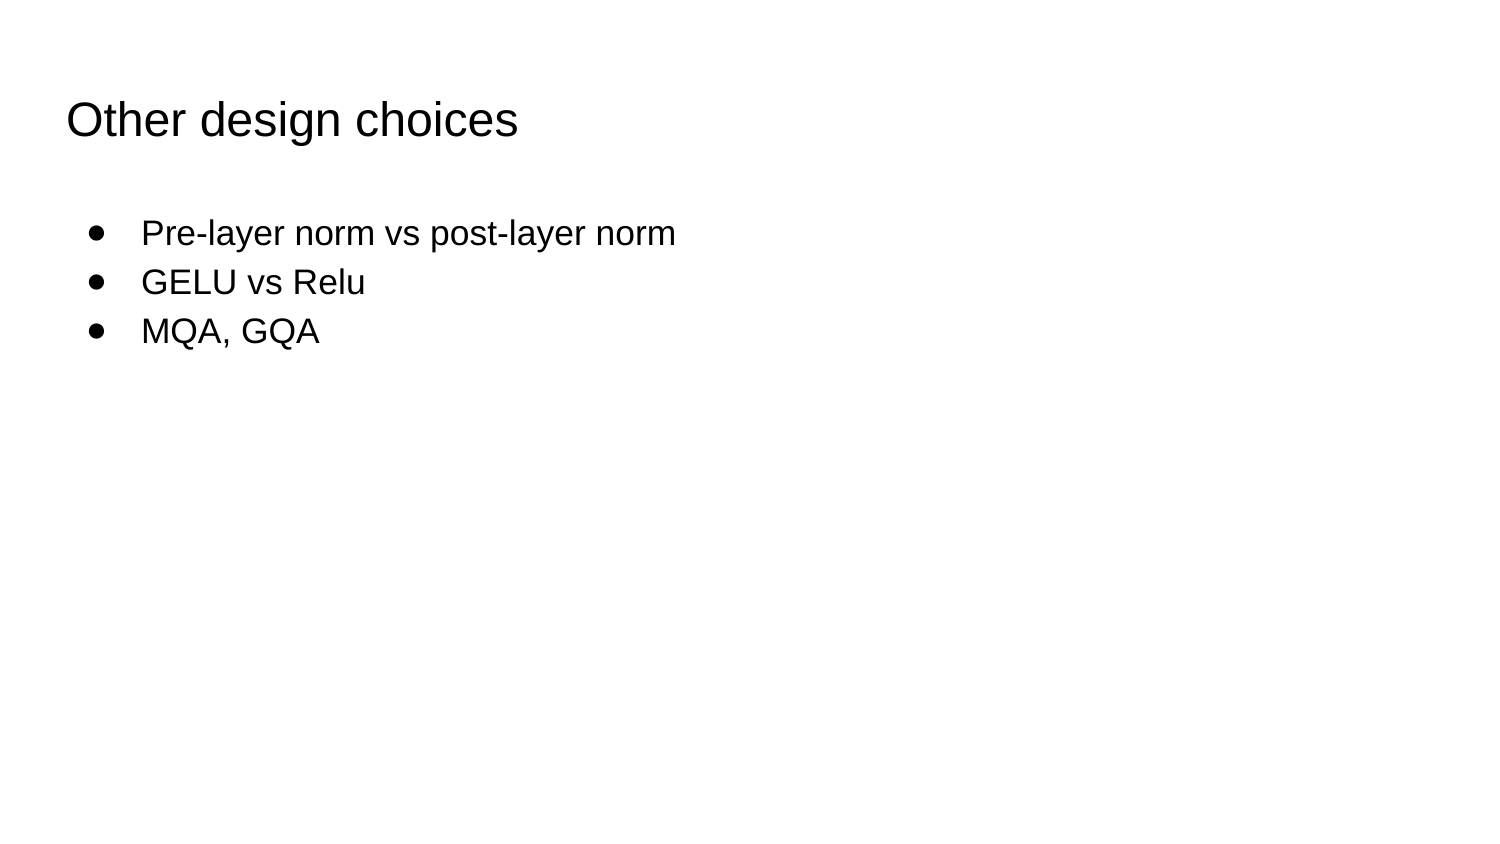

# Other design choices
Pre-layer norm vs post-layer norm
GELU vs Relu
MQA, GQA